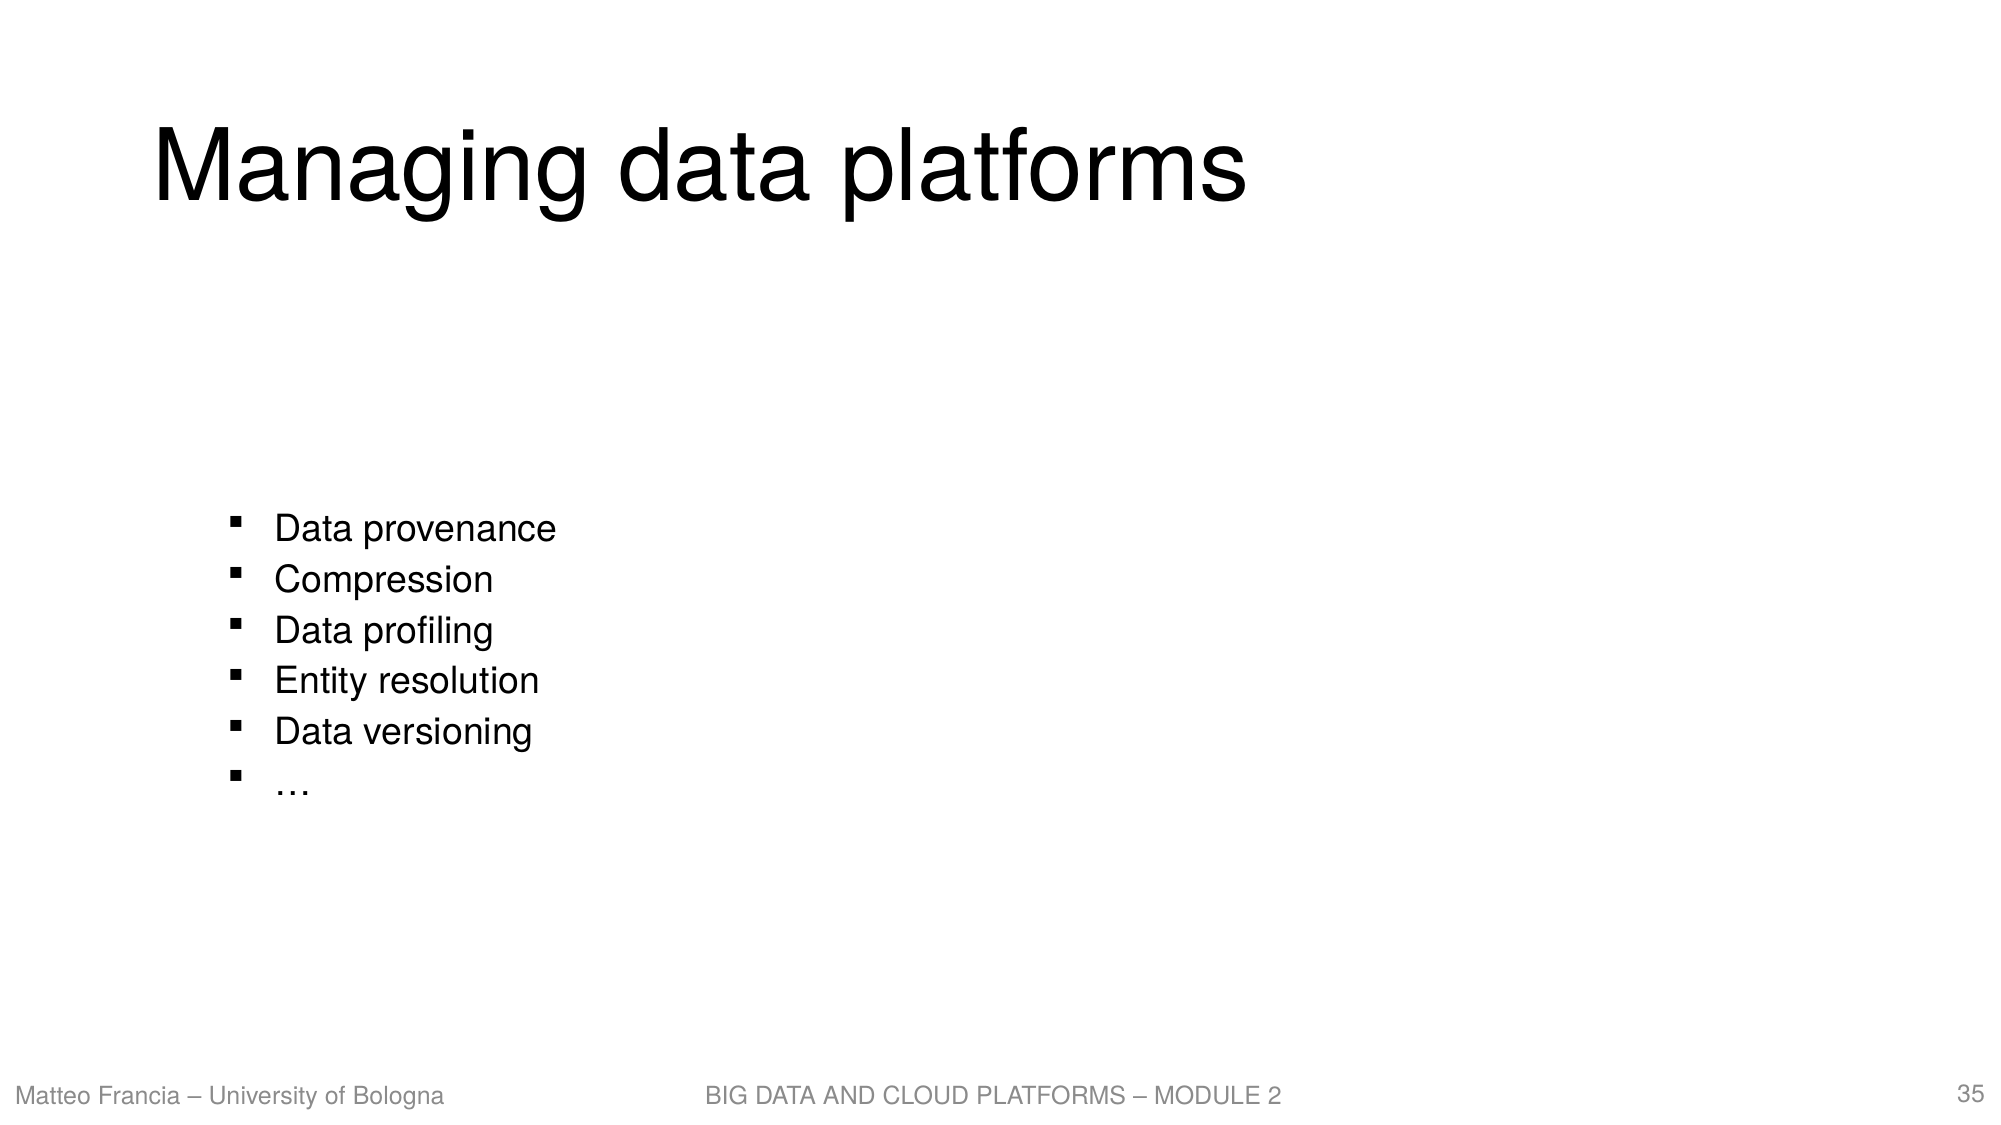

# Managing data platforms
Data provenance
Compression
Data profiling
Entity resolution
Data versioning
…

35
Matteo Francia – University of Bologna